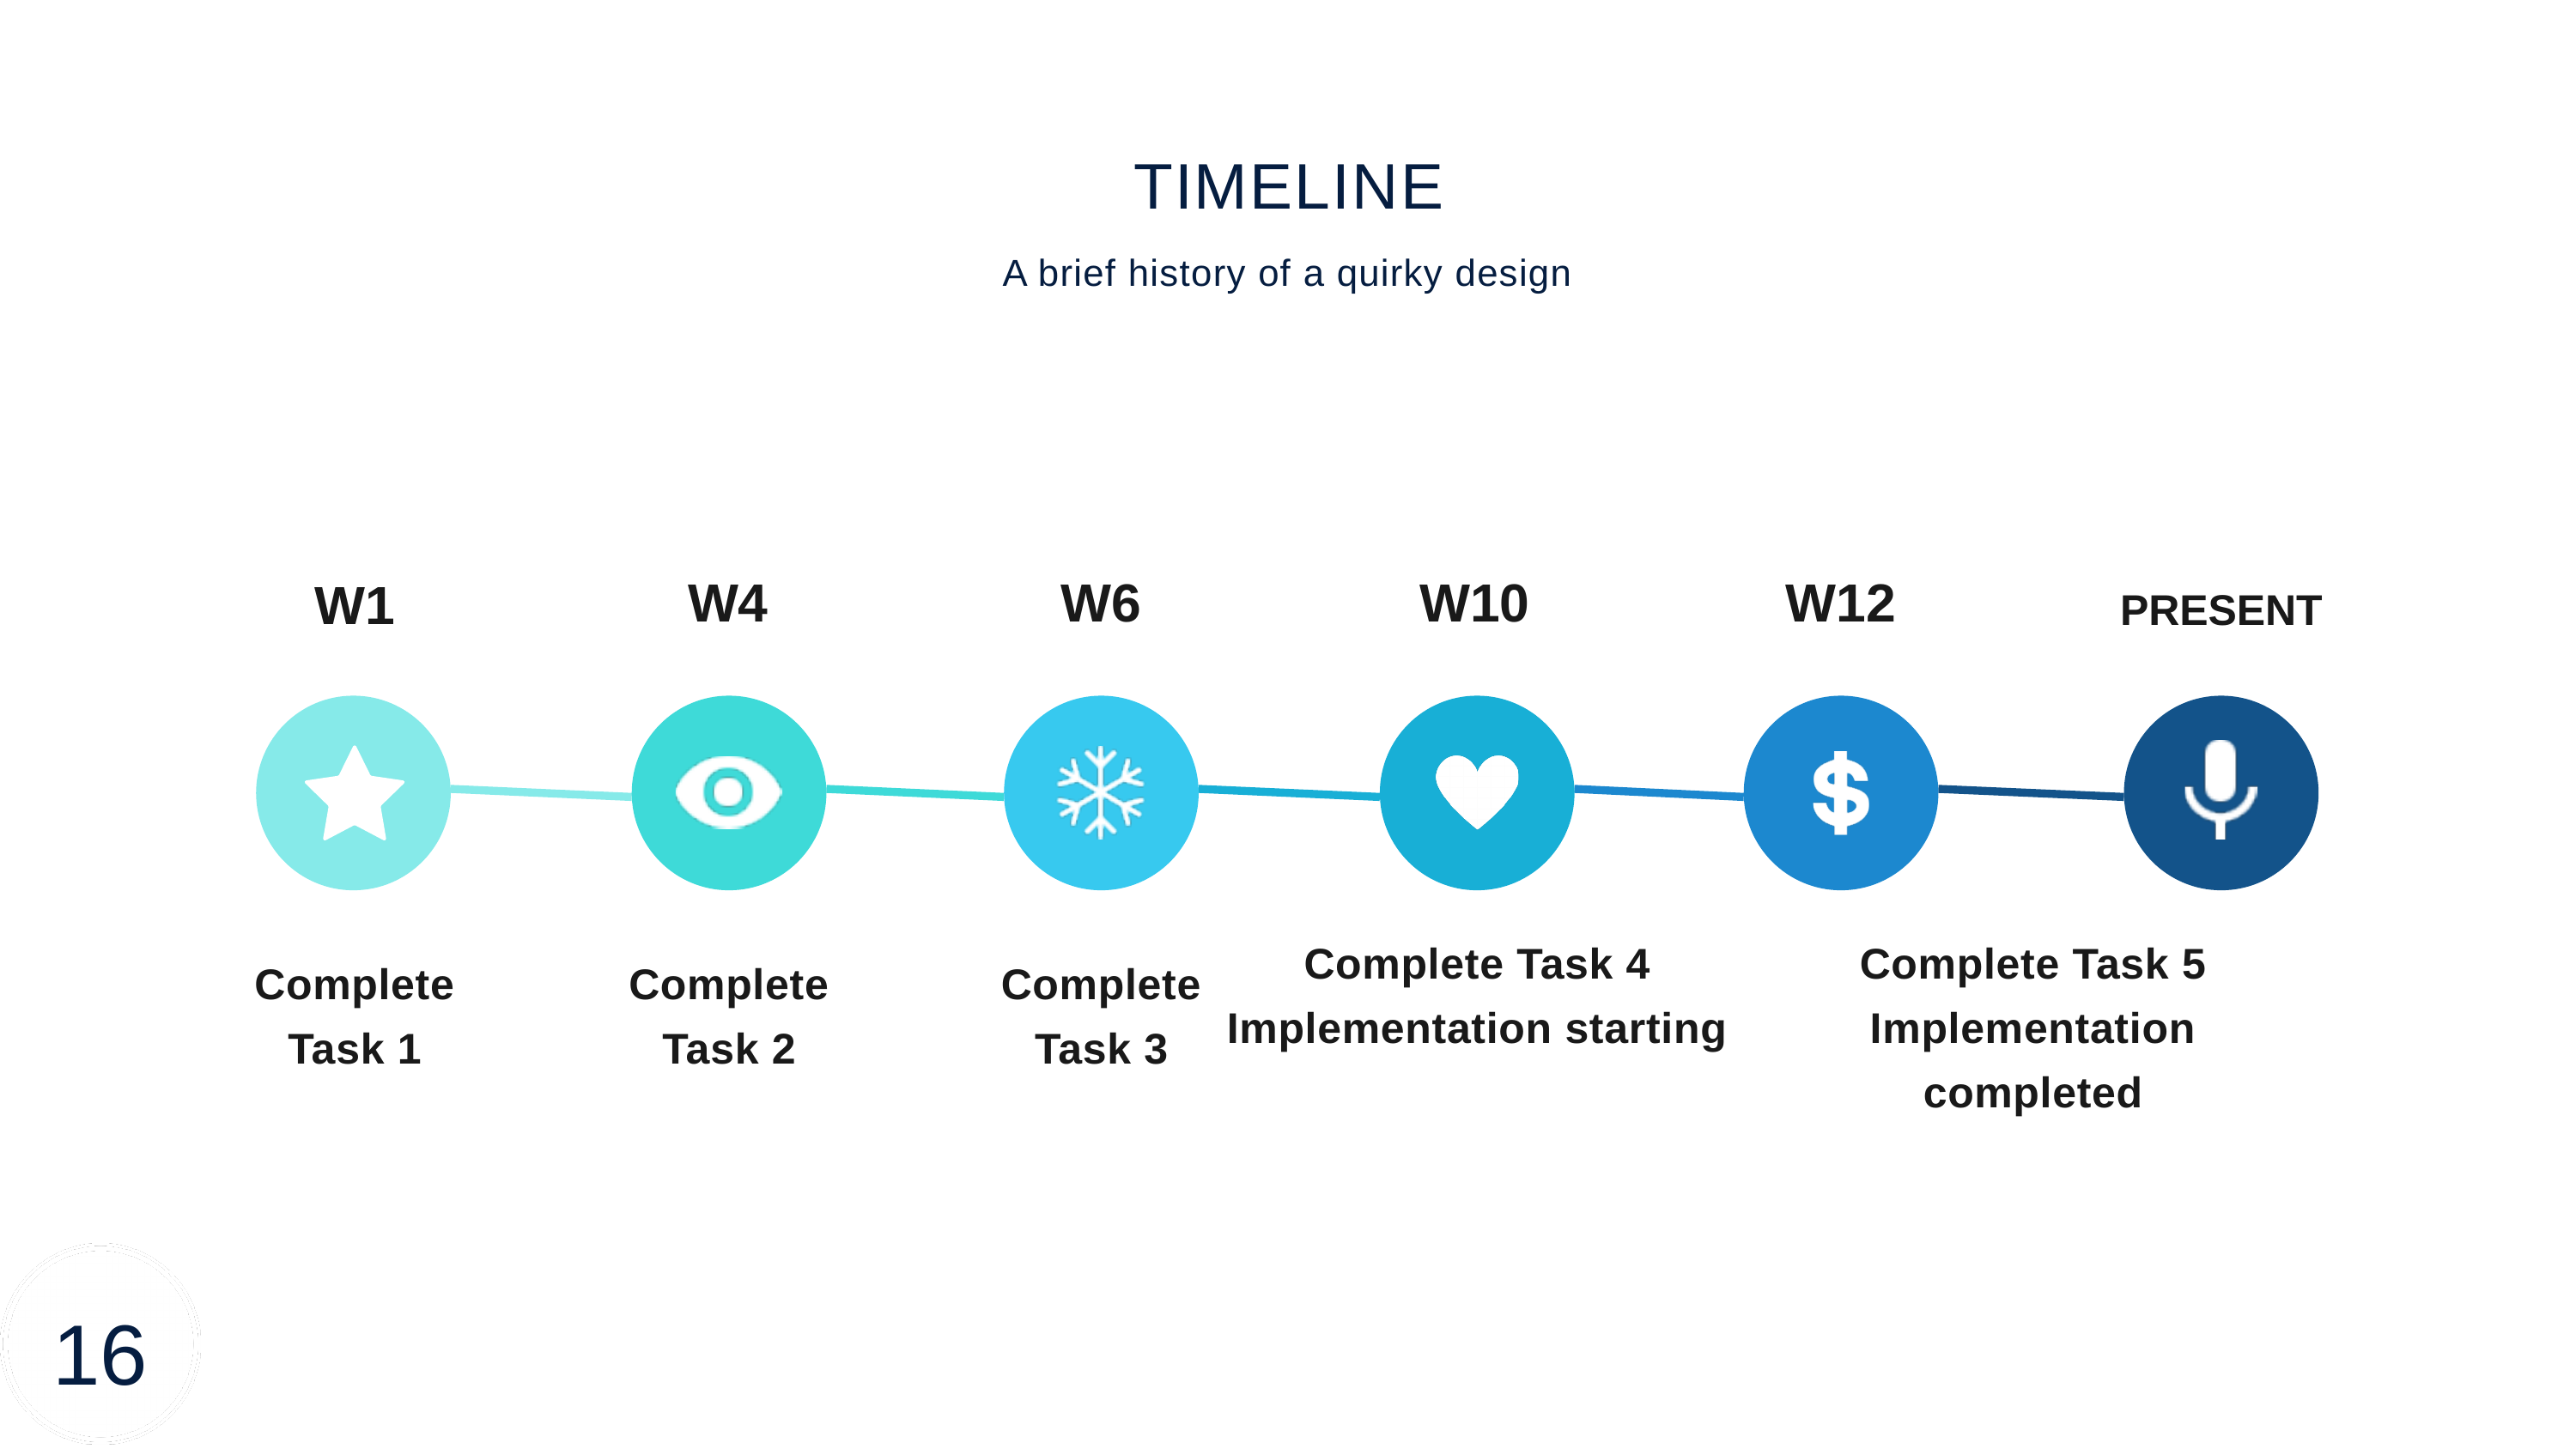

TIMELINE
A brief history of a quirky design
W4
W6
W10
W12
W1
PRESENT

Complete Task 4
Implementation starting
Complete Task 5
Implementation completed
Complete Task 1
Complete Task 2
Complete Task 3

16